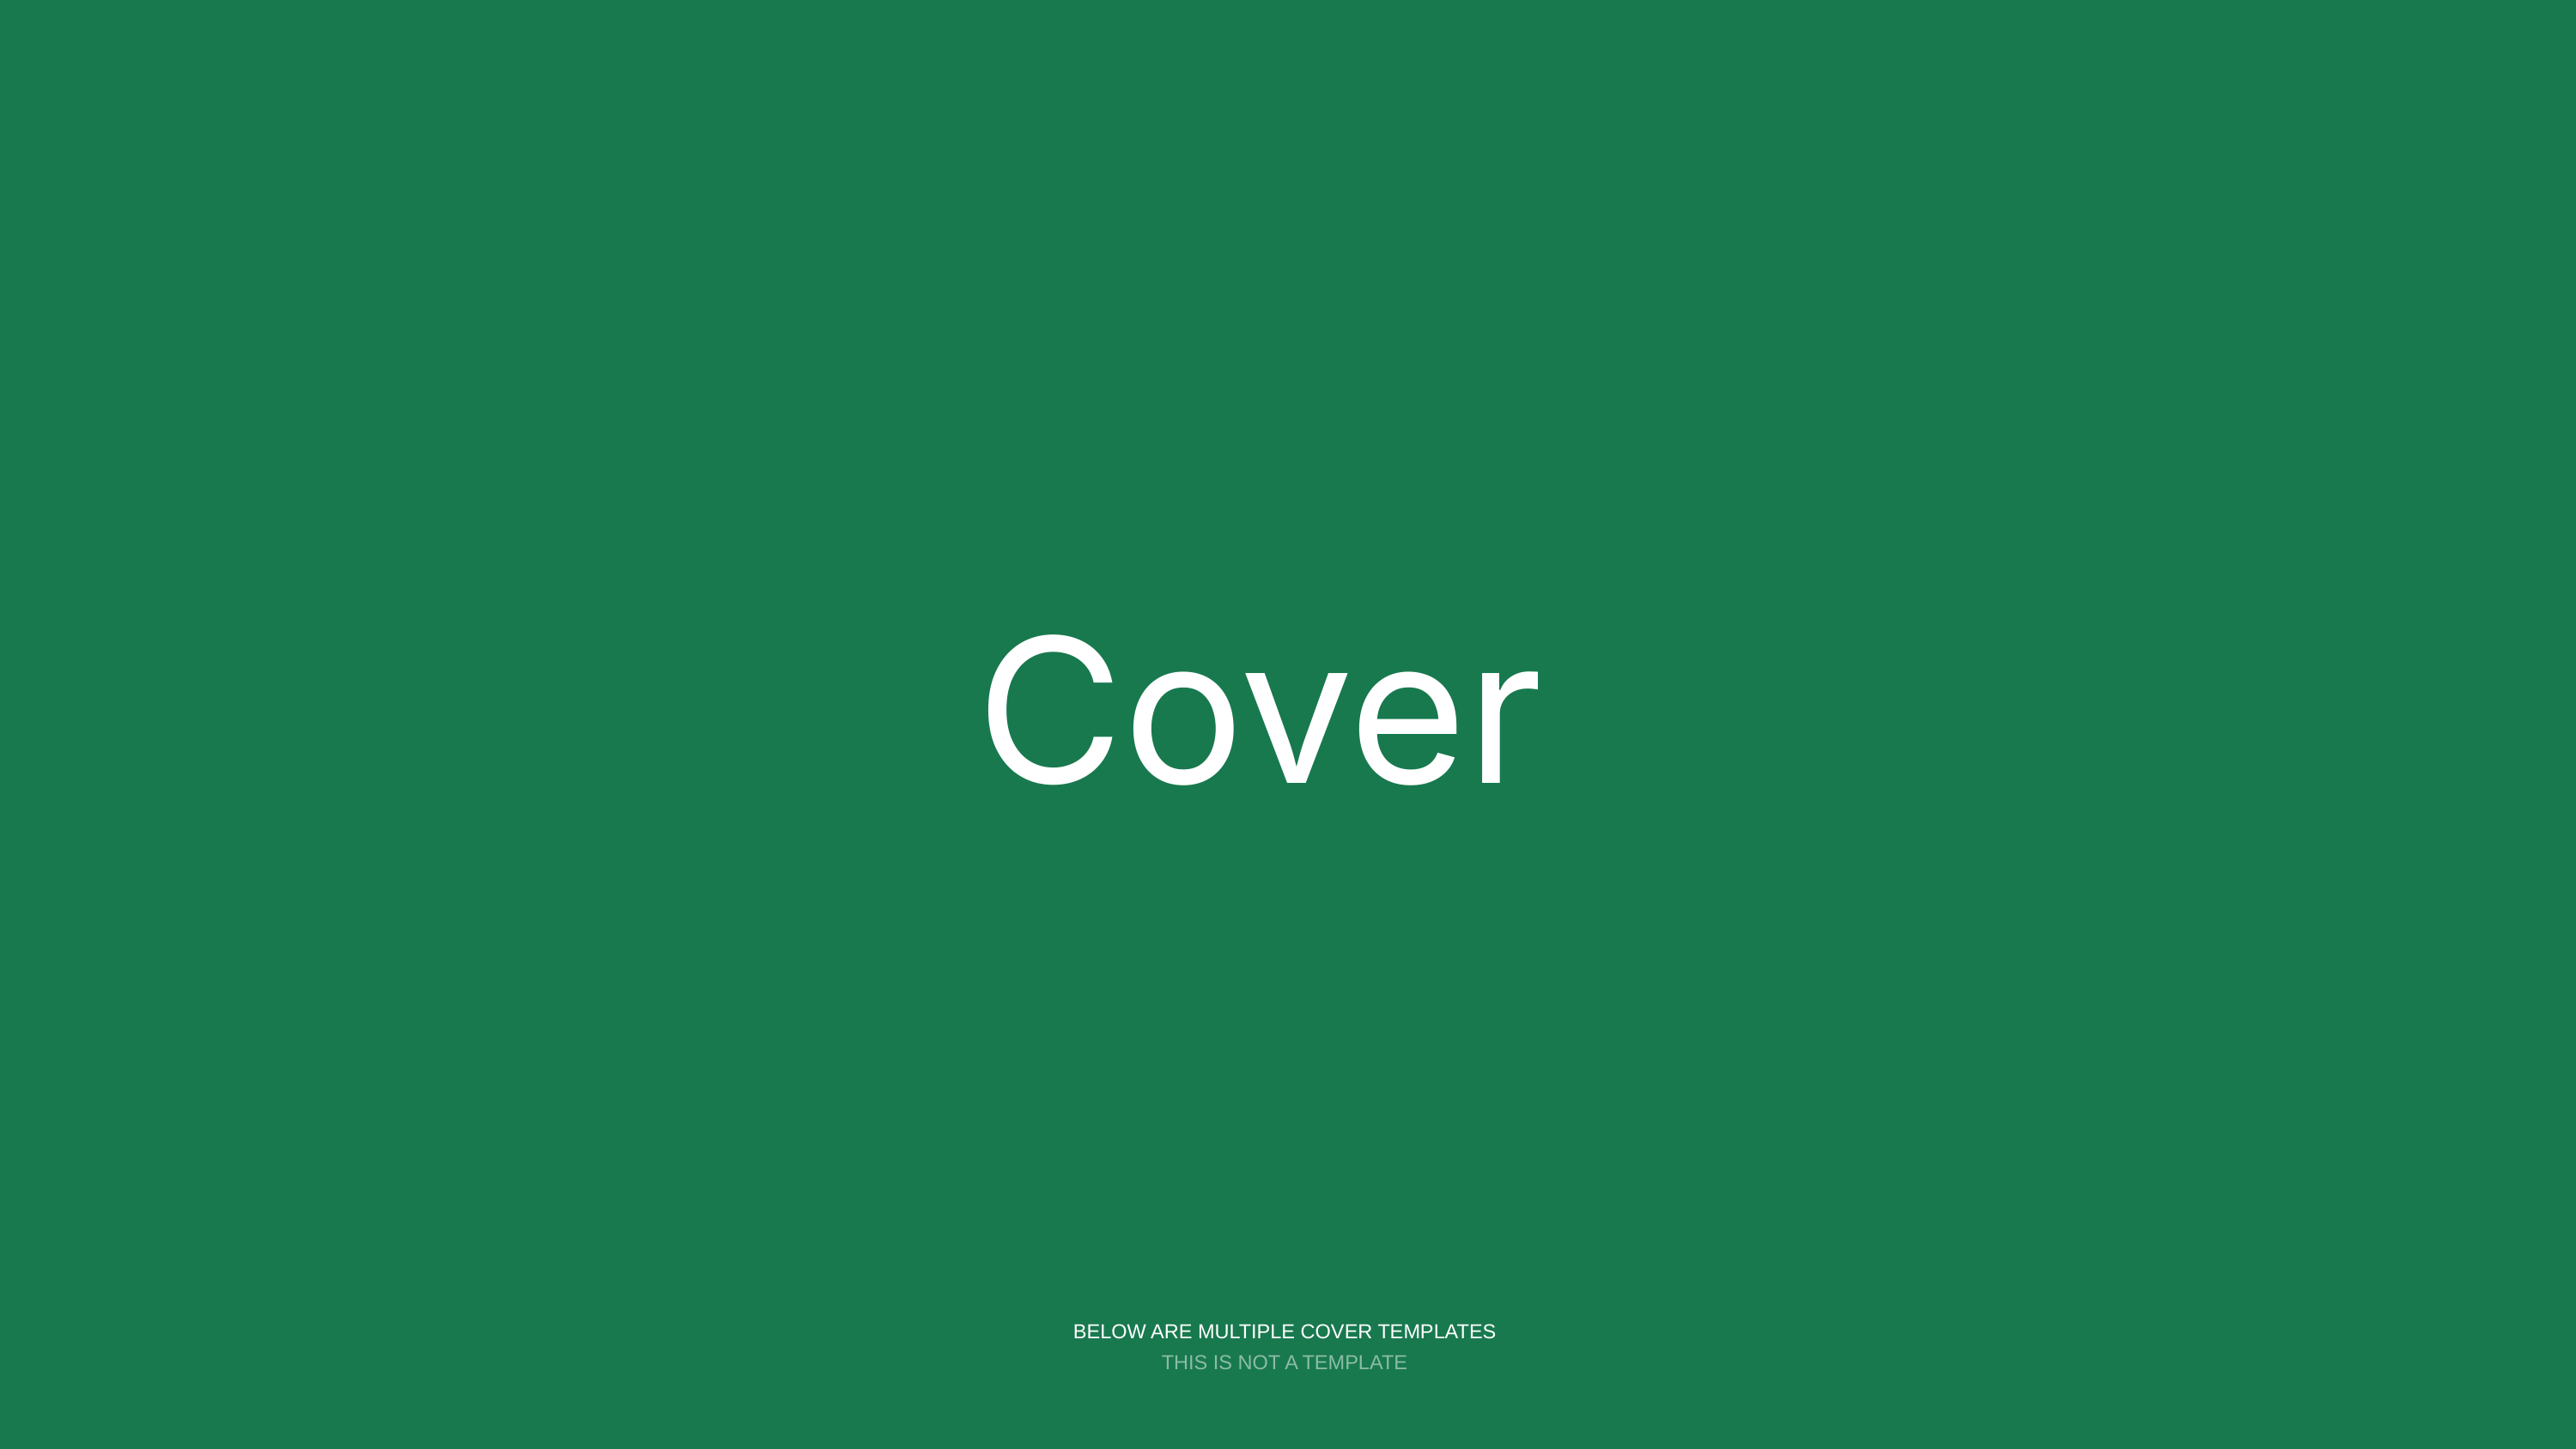

Cover
BELOW ARE MULTIPLE COVER TEMPLATES
THIS IS NOT A TEMPLATE